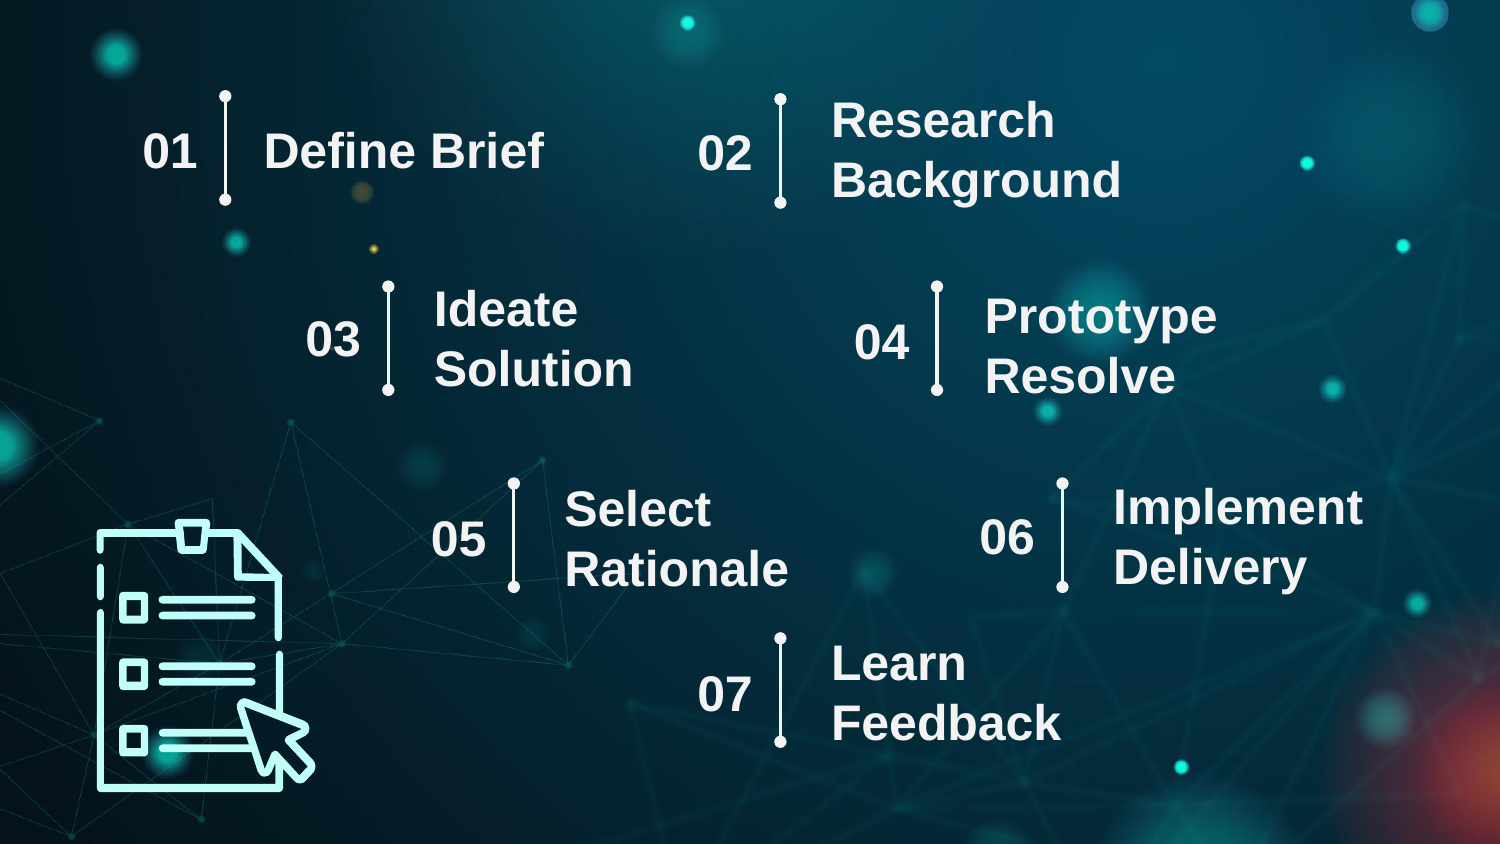

Research Background
01
# Define Brief
02
03
Ideate Solution
04
Prototype Resolve
06
Implement Delivery
05
Select Rationale

Learn Feedback
07